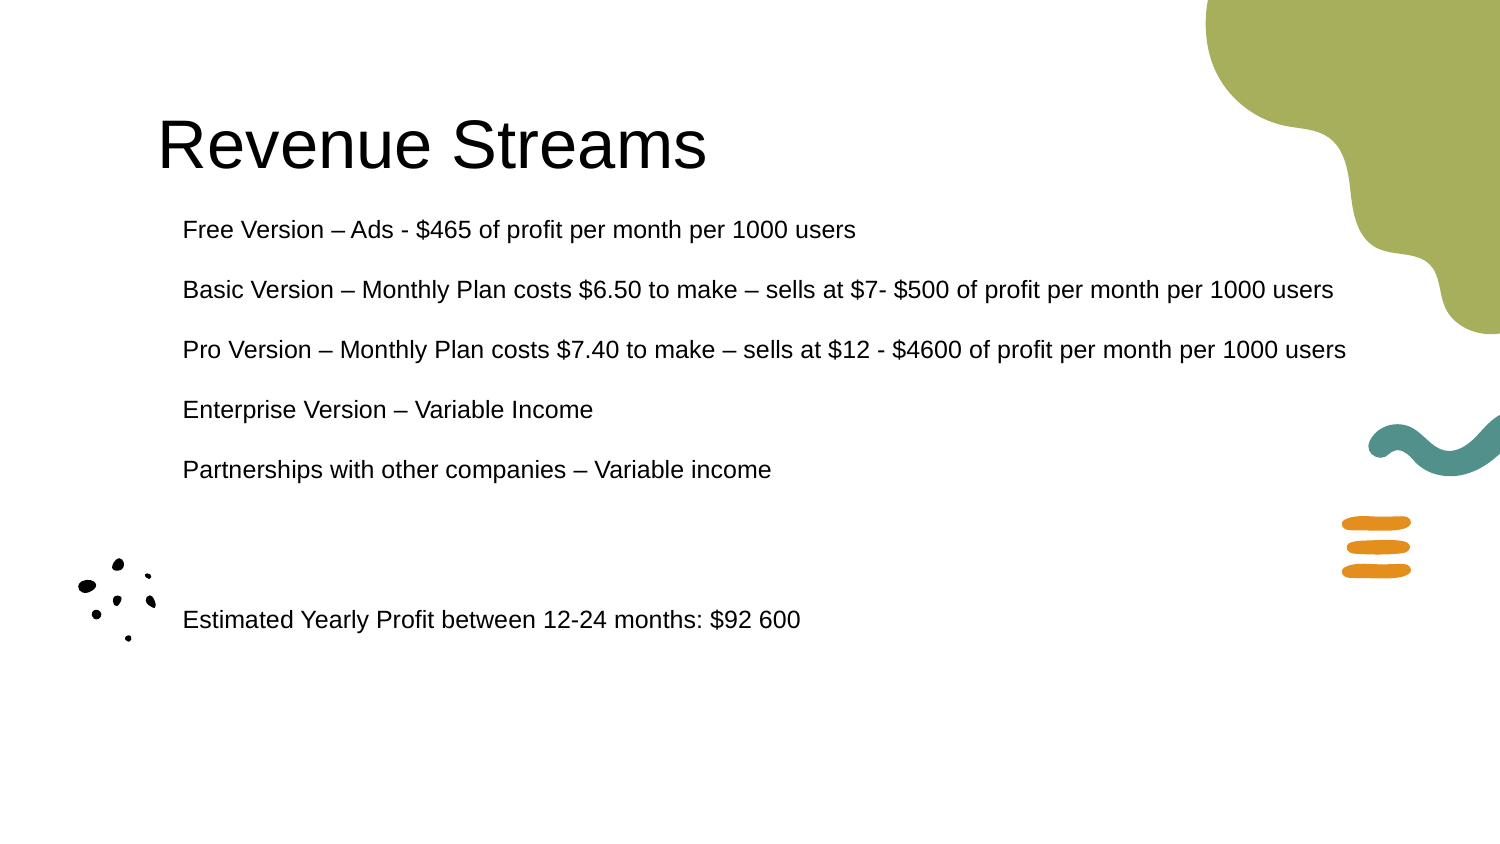

# Revenue Streams
Free Version – Ads - $465 of profit per month per 1000 users
Basic Version – Monthly Plan costs $6.50 to make – sells at $7- $500 of profit per month per 1000 users

Pro Version – Monthly Plan costs $7.40 to make – sells at $12 - $4600 of profit per month per 1000 users

Enterprise Version – Variable Income

Partnerships with other companies – Variable income

Estimated Yearly Profit between 12-24 months: $92 600